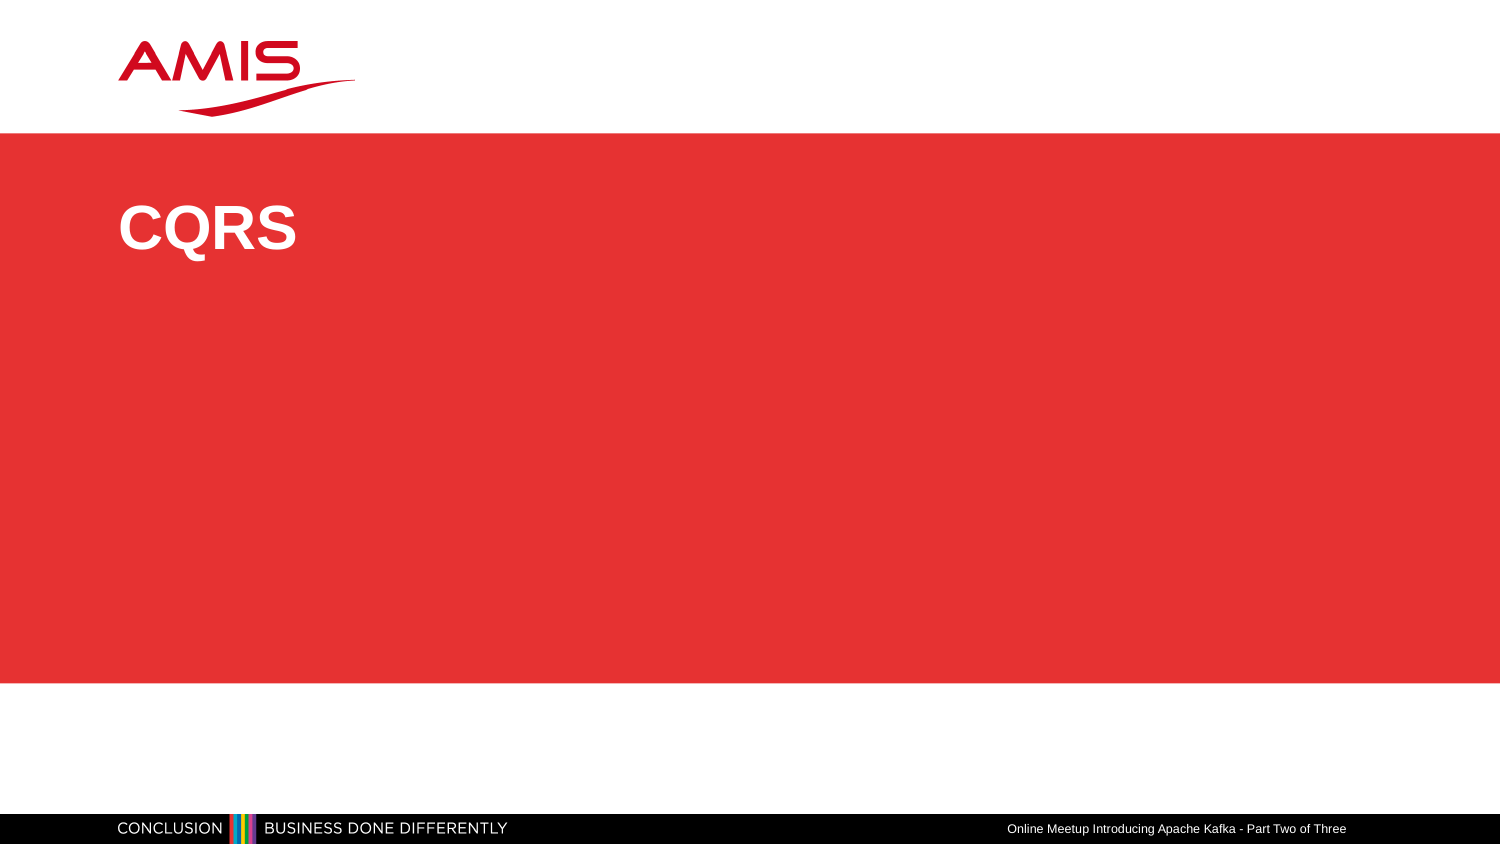

# CQRS
Online Meetup Introducing Apache Kafka - Part Two of Three